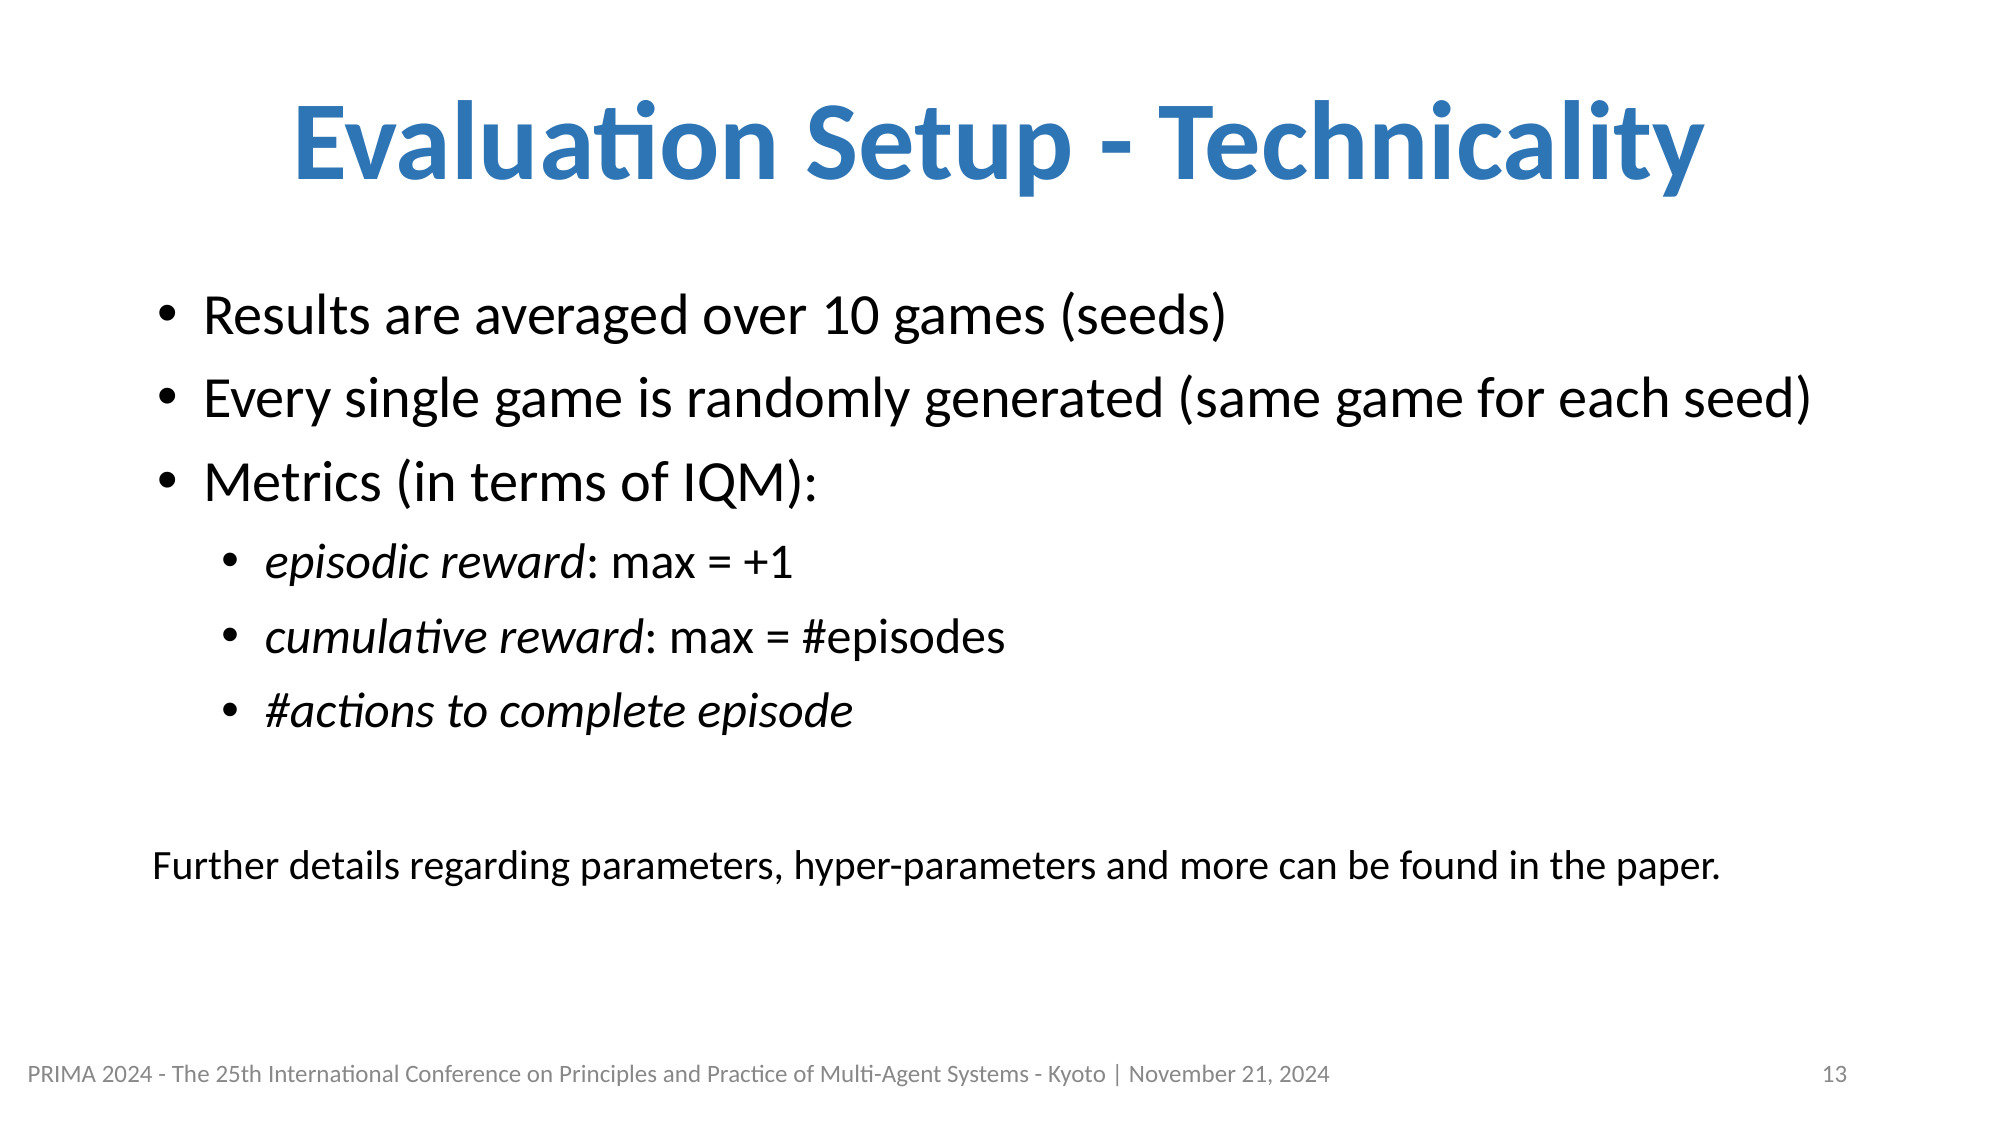

# Evaluation Setup - Technicality
 Results are averaged over 10 games (seeds)
 Every single game is randomly generated (same game for each seed)
 Metrics (in terms of IQM):
episodic reward: max = +1
cumulative reward: max = #episodes
#actions to complete episode

Further details regarding parameters, hyper-parameters and more can be found in the paper.

PRIMA 2024 - The 25th International Conference on Principles and Practice of Multi-Agent Systems - Kyoto | November 21, 2024
13